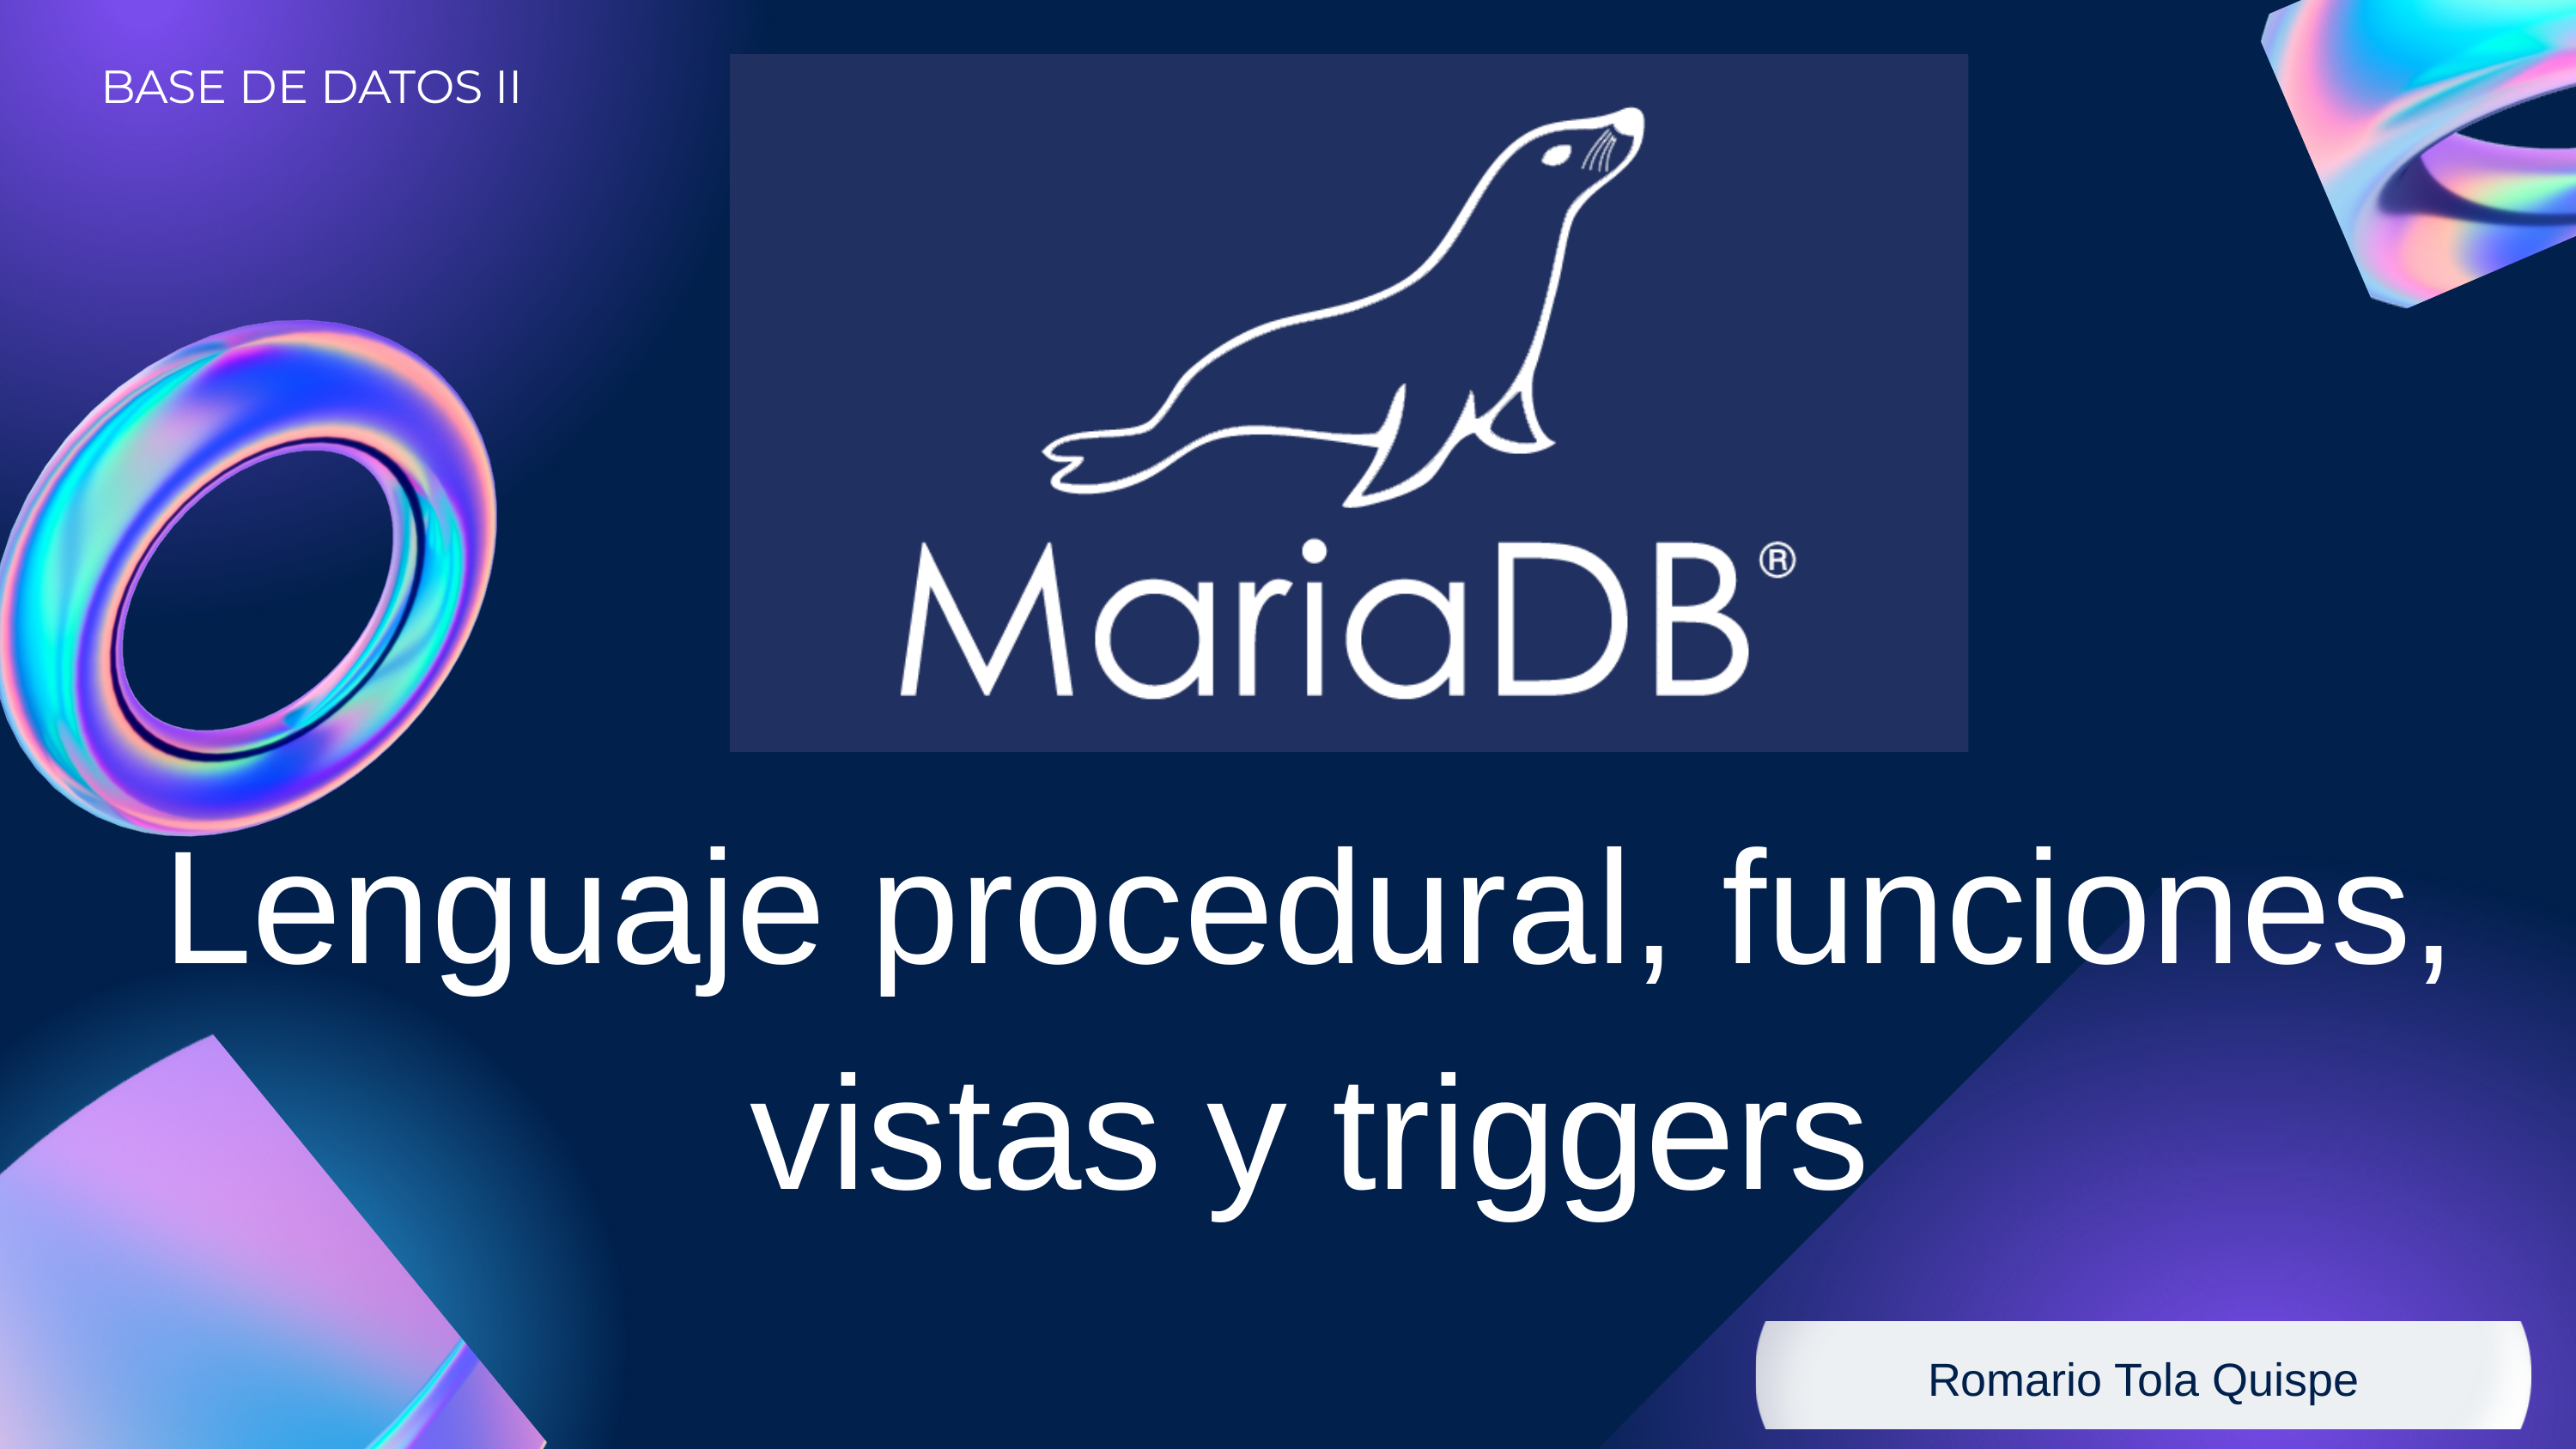

BASE DE DATOS II

Lenguaje procedural, funciones, vistas y triggers

Romario Tola Quispe